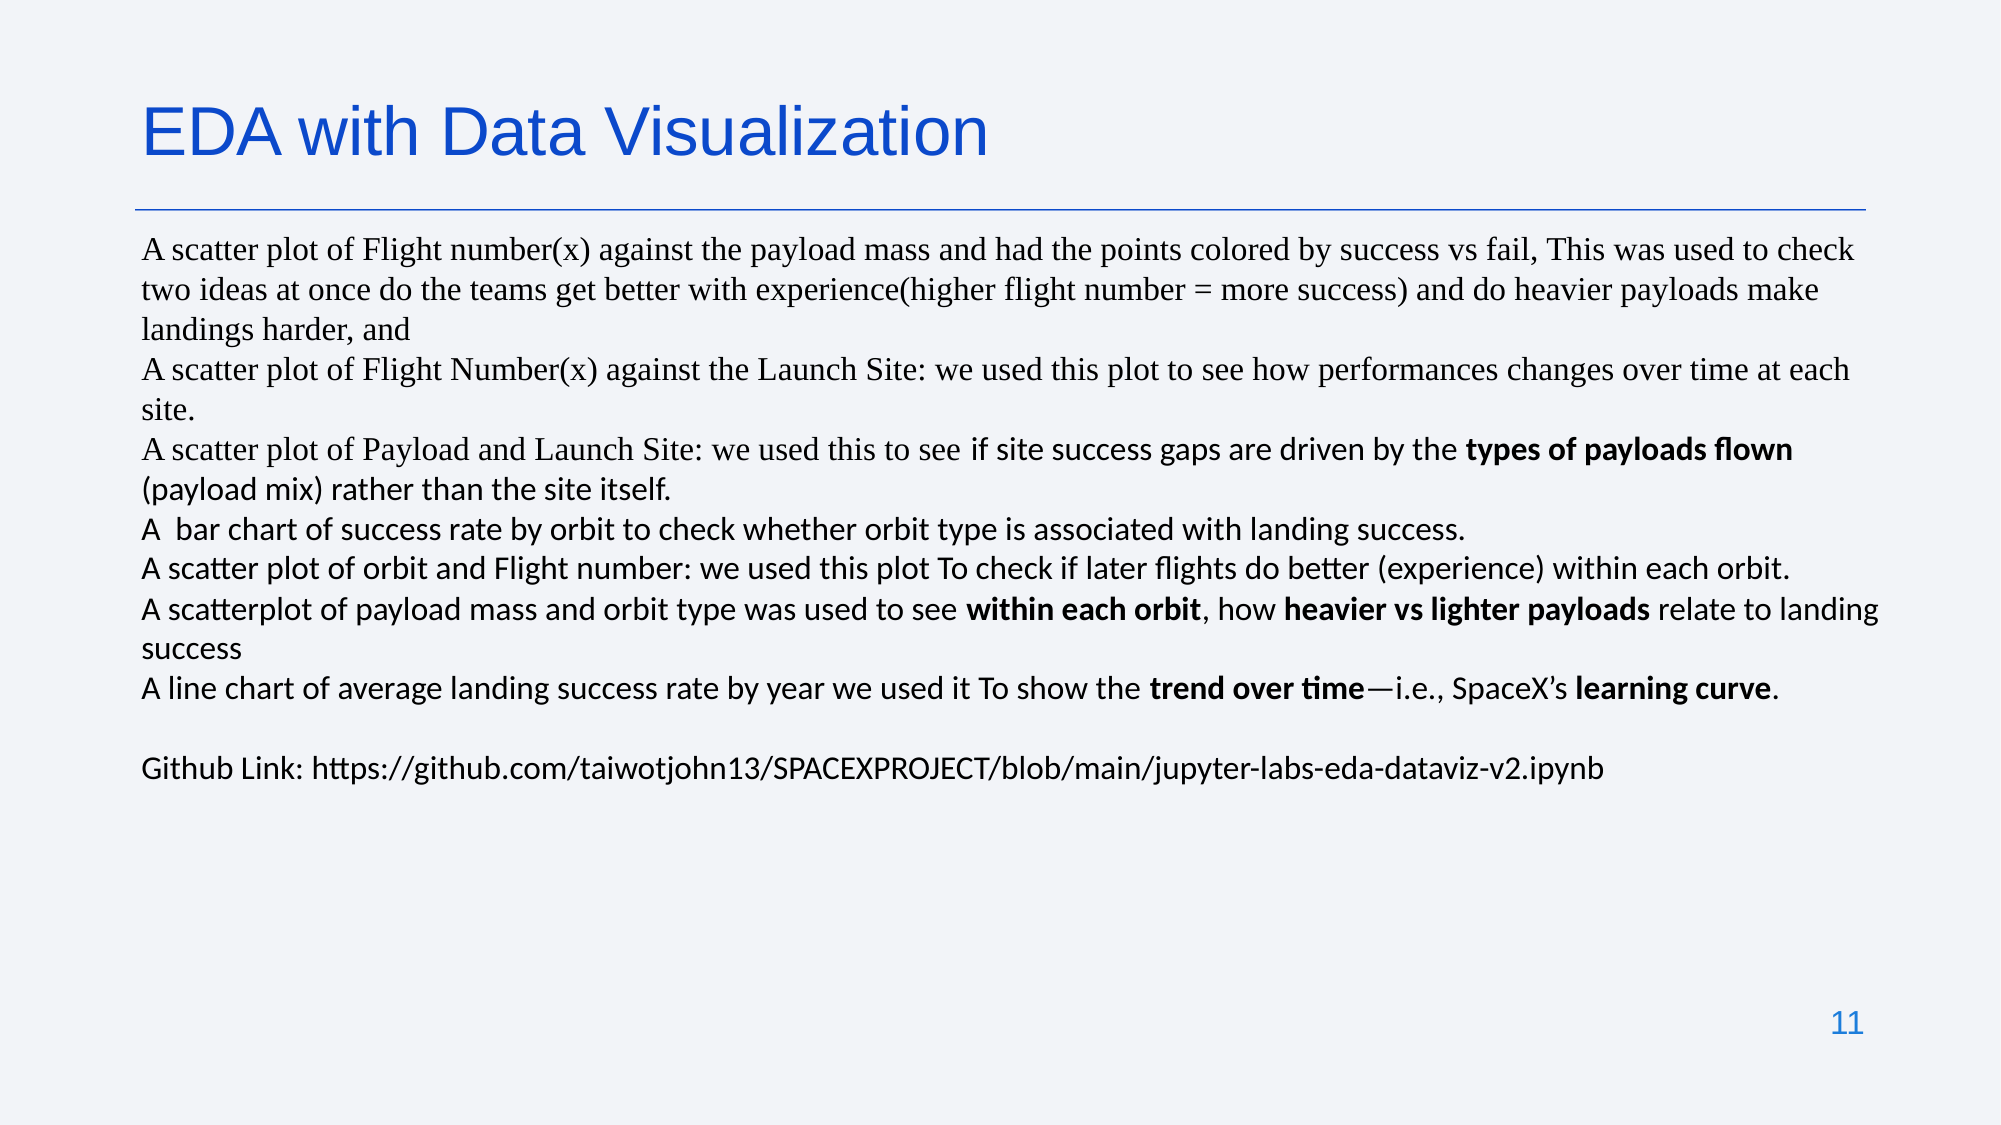

EDA with Data Visualization
A scatter plot of Flight number(x) against the payload mass and had the points colored by success vs fail, This was used to check two ideas at once do the teams get better with experience(higher flight number = more success) and do heavier payloads make landings harder, and
A scatter plot of Flight Number(x) against the Launch Site: we used this plot to see how performances changes over time at each site.
A scatter plot of Payload and Launch Site: we used this to see if site success gaps are driven by the types of payloads flown (payload mix) rather than the site itself.
A  bar chart of success rate by orbit to check whether orbit type is associated with landing success.
A scatter plot of orbit and Flight number: we used this plot To check if later flights do better (experience) within each orbit.
A scatterplot of payload mass and orbit type was used to see within each orbit, how heavier vs lighter payloads relate to landing success
A line chart of average landing success rate by year we used it To show the trend over time—i.e., SpaceX’s learning curve.

Github Link: https://github.com/taiwotjohn13/SPACEXPROJECT/blob/main/jupyter-labs-eda-dataviz-v2.ipynb

11